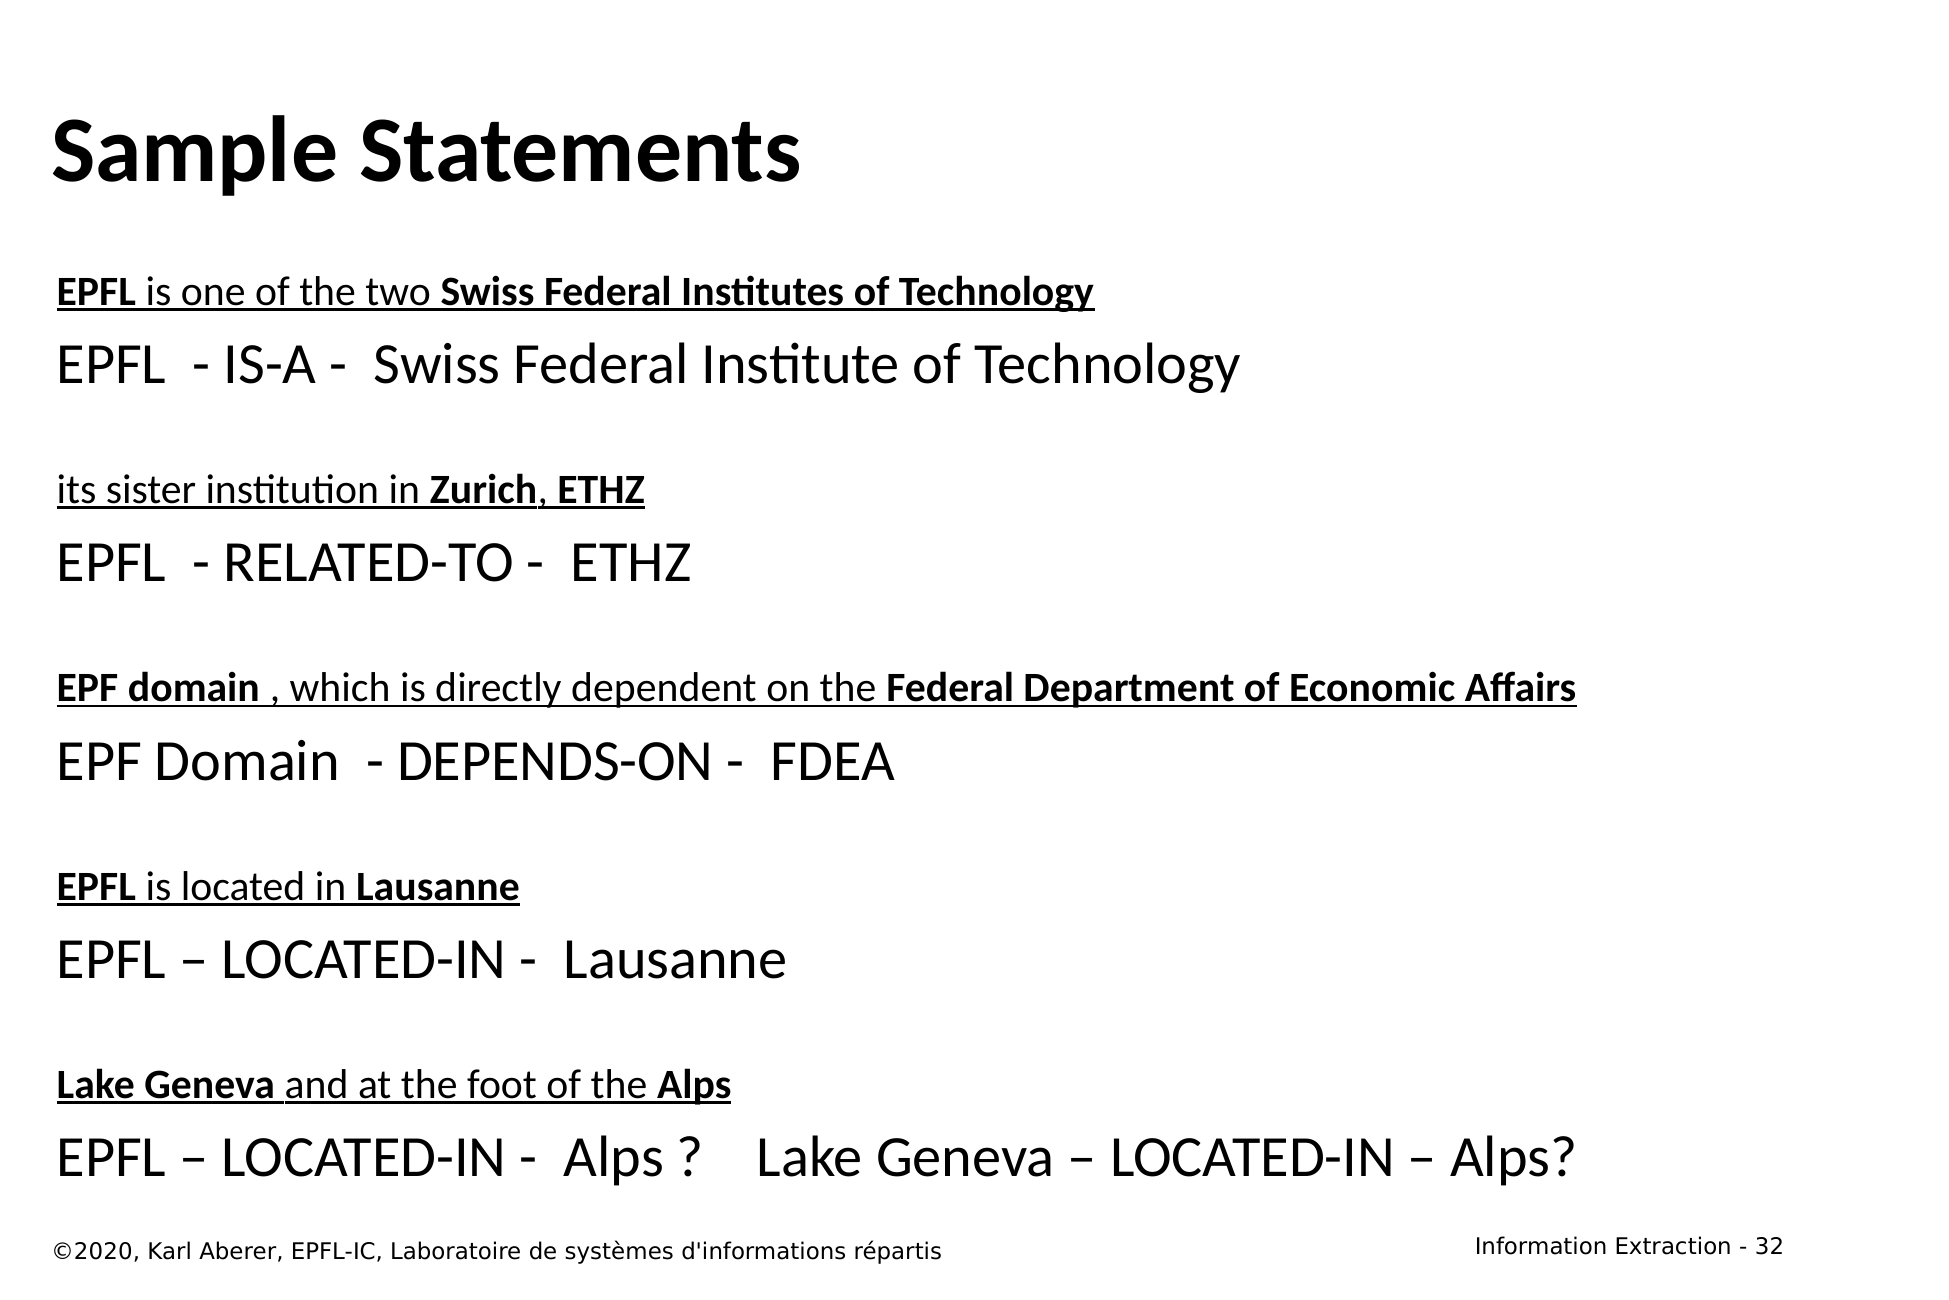

# Sample Statements
EPFL is one of the two Swiss Federal Institutes of Technology
EPFL  - IS-A -  Swiss Federal Institute of Technology

its sister institution in Zurich, ETHZ
EPFL  - RELATED-TO -  ETHZ

EPF domain , which is directly dependent on the Federal Department of Economic Affairs
EPF Domain  - DEPENDS-ON -  FDEA

EPFL is located in Lausanne
EPFL – LOCATED-IN -  Lausanne

Lake Geneva and at the foot of the Alps
EPFL – LOCATED-IN -  Alps ?    Lake Geneva – LOCATED-IN – Alps?

©2020, Karl Aberer, EPFL-IC, Laboratoire de systèmes d'informations répartis